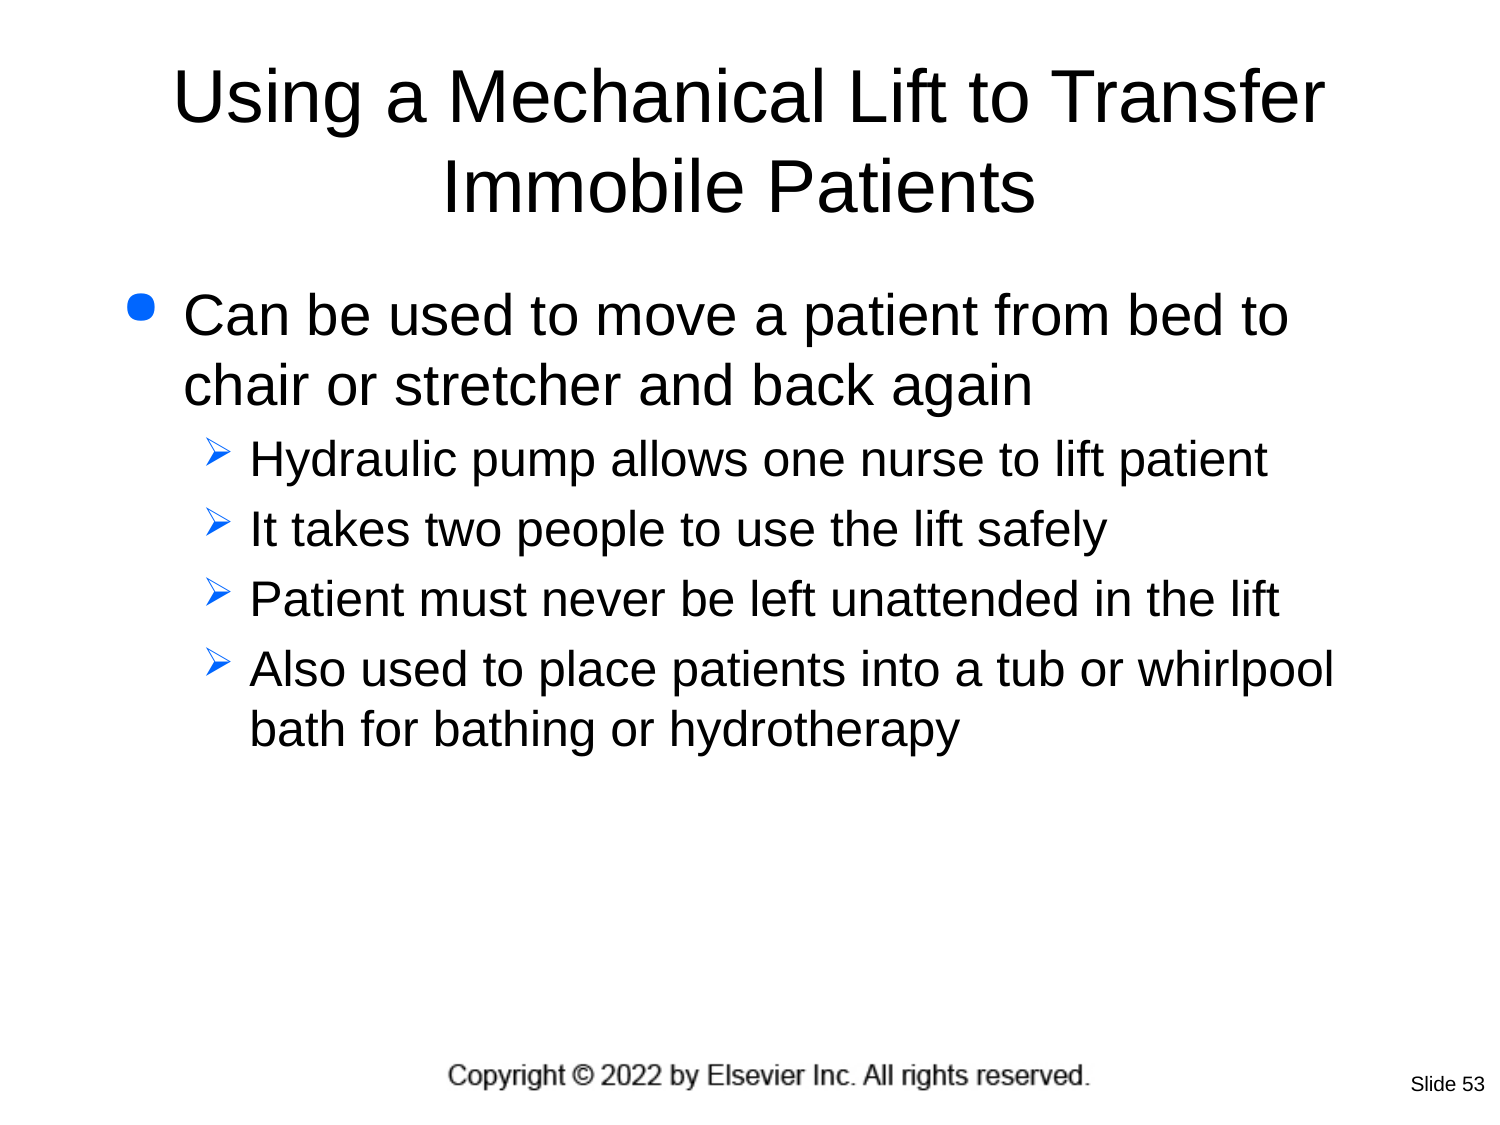

# Using a Mechanical Lift to Transfer Immobile Patients
Can be used to move a patient from bed to chair or stretcher and back again
Hydraulic pump allows one nurse to lift patient
It takes two people to use the lift safely
Patient must never be left unattended in the lift
Also used to place patients into a tub or whirlpool bath for bathing or hydrotherapy
Slide 53